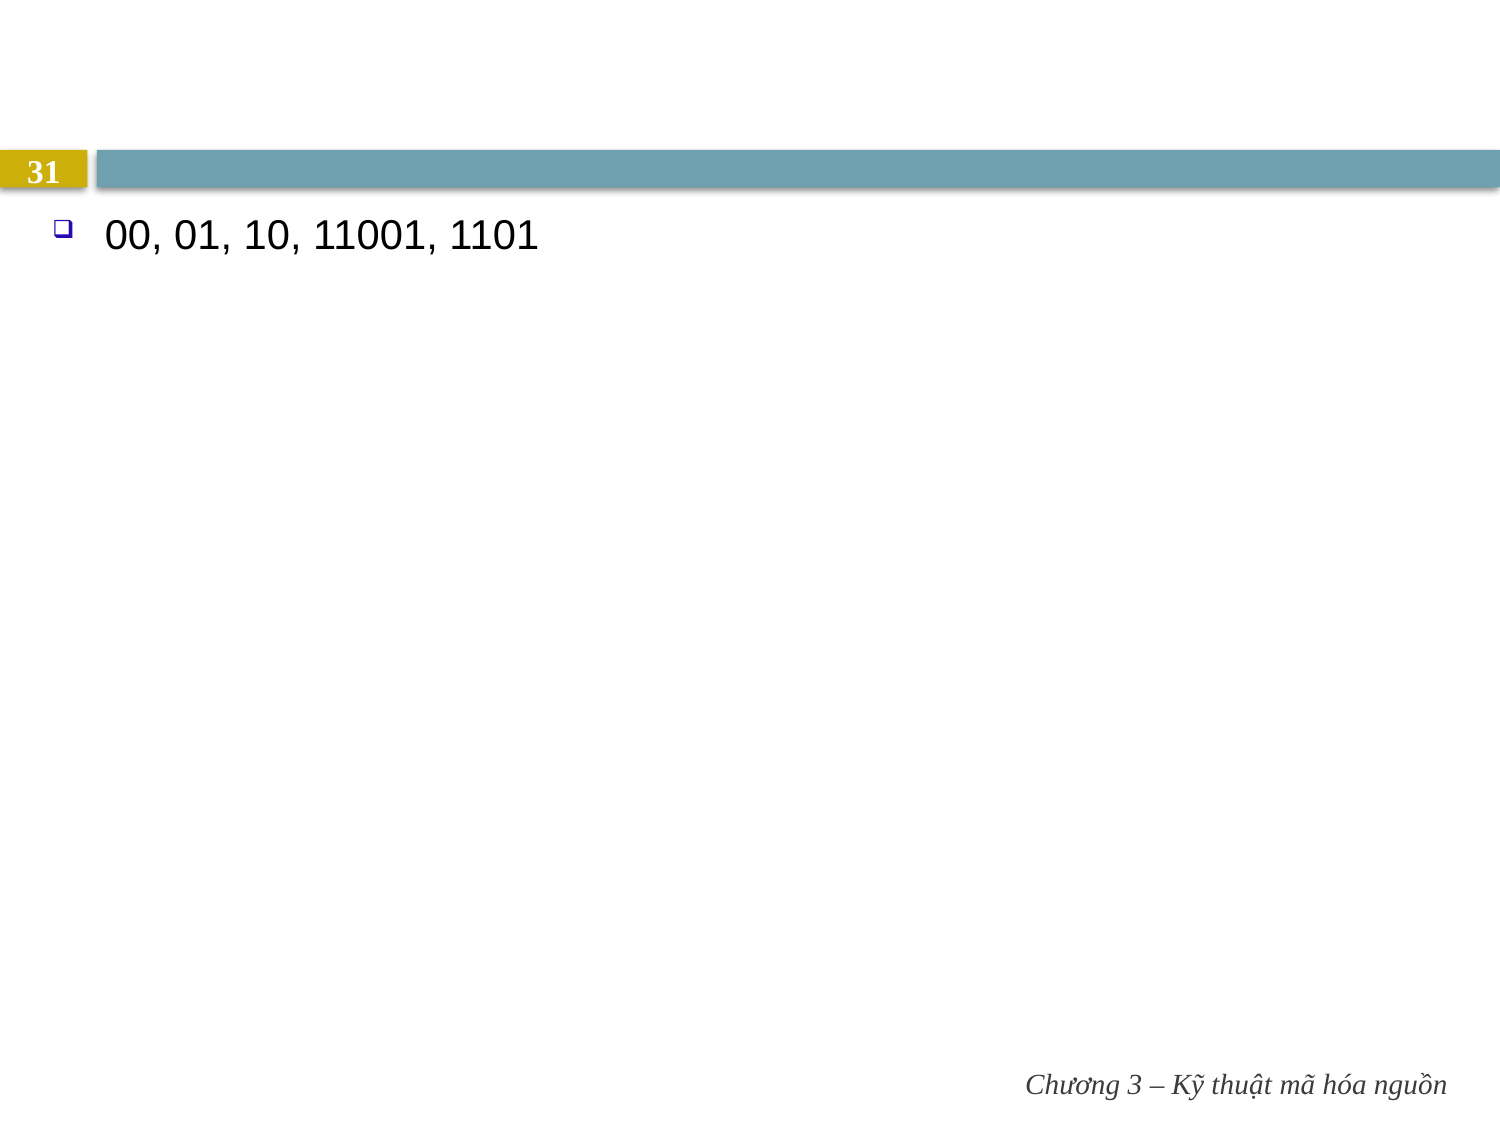

#
31
00, 01, 10, 11001, 1101
Chương 3 – Kỹ thuật mã hóa nguồn